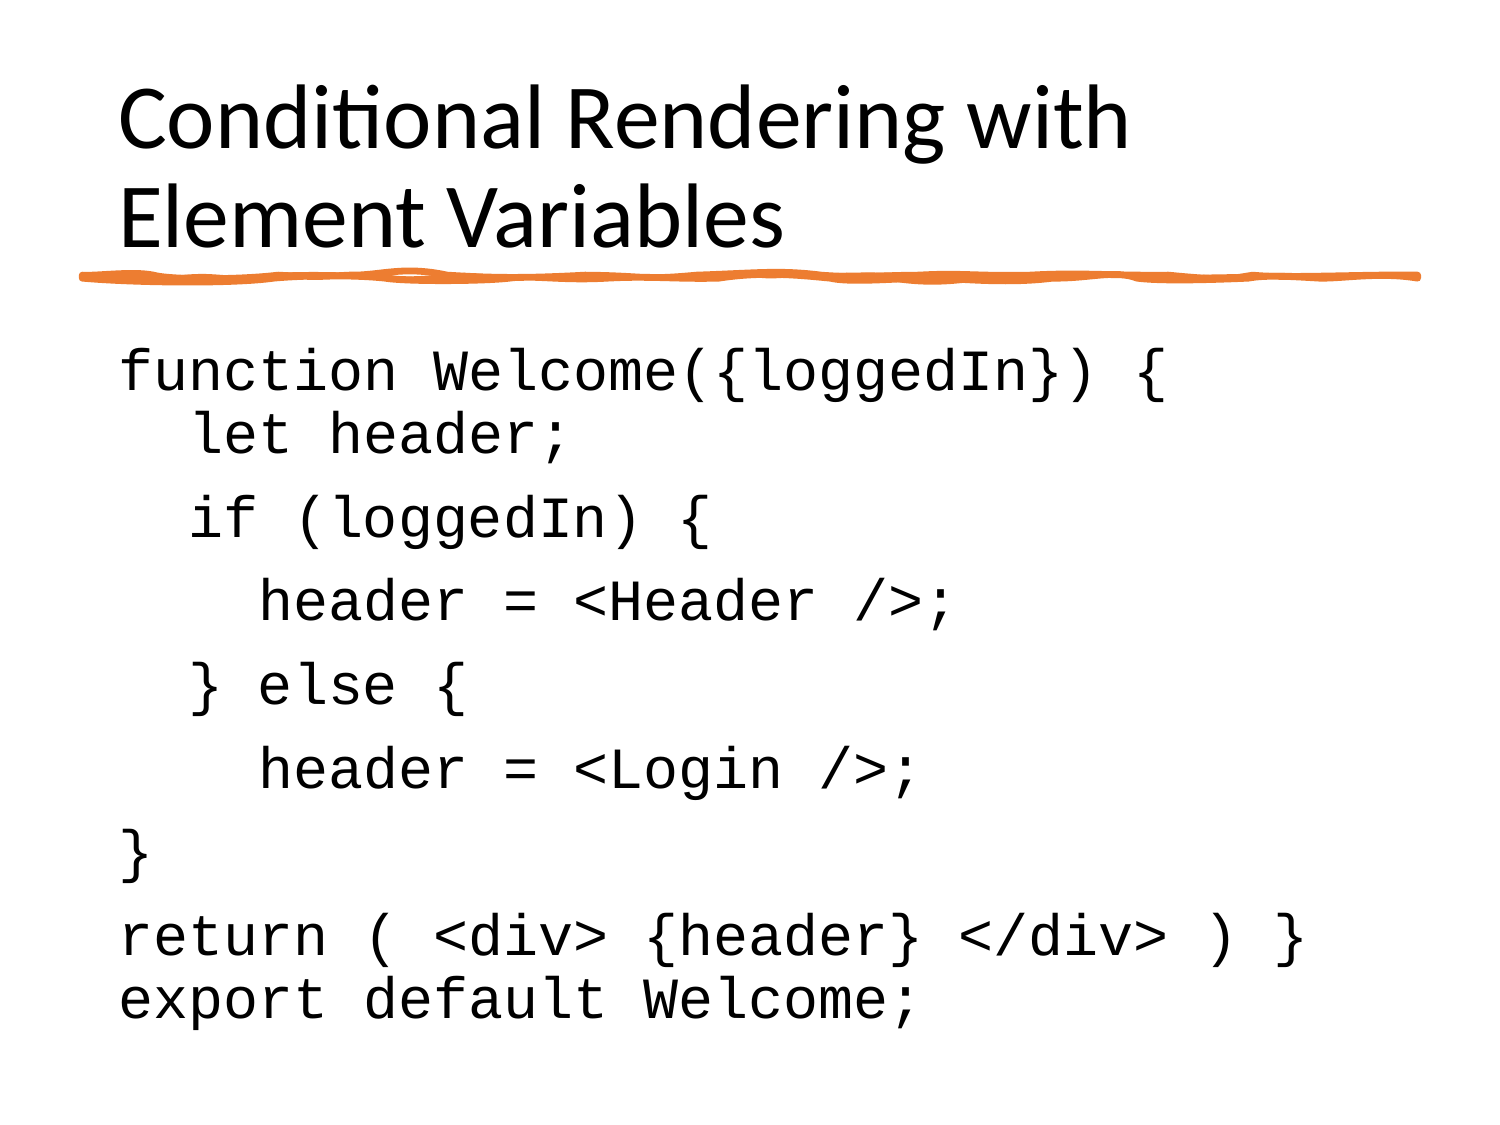

# Conditional Rendering with Element Variables
function Welcome({loggedIn}) {
  let header;
  if (loggedIn) {
    header = <Header />;
  } else {
    header = <Login />;
}
return ( <div> {header} </div> ) } export default Welcome;